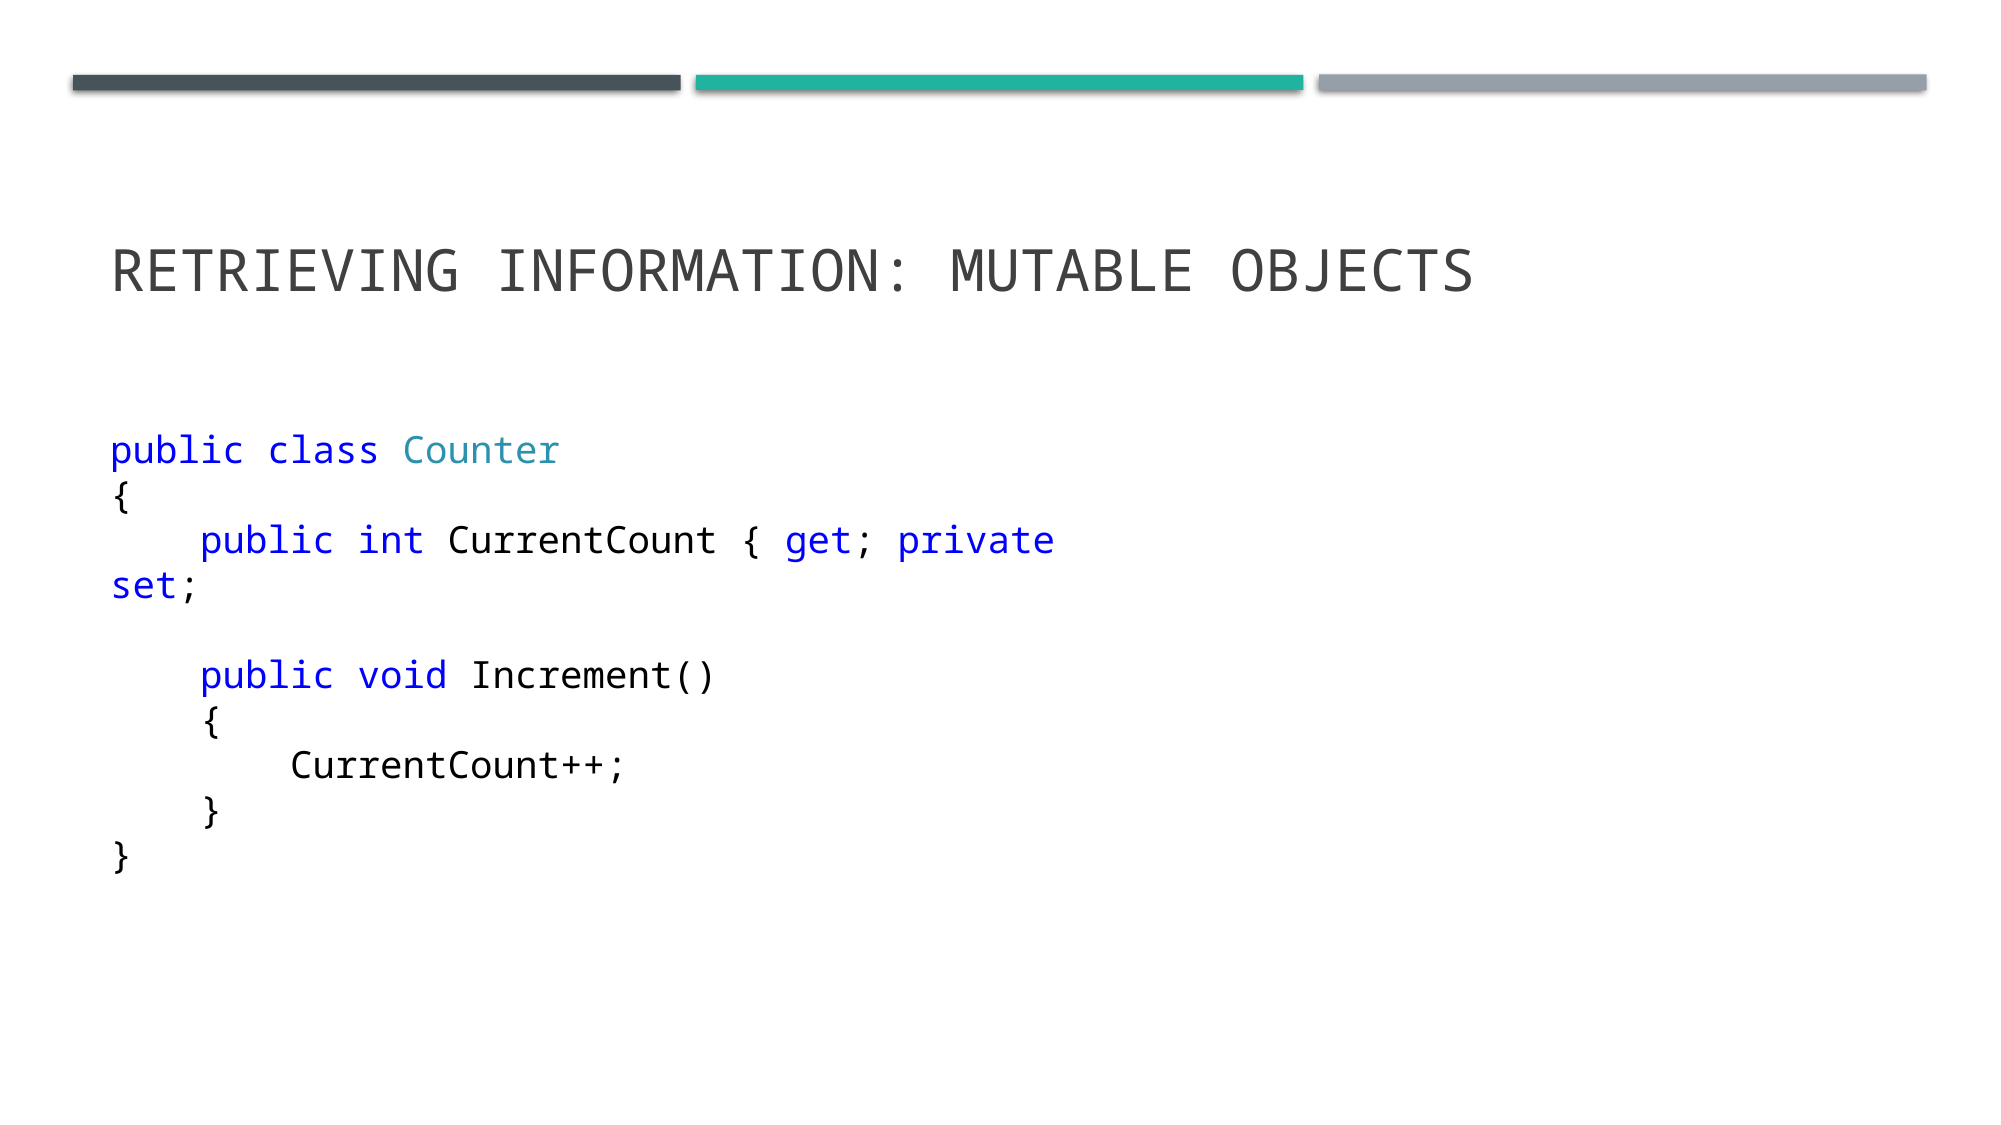

# Retrieving information: Mutable objects
public class Counter
{
    public int CurrentCount { get; private set;

    public void Increment()
    {
        CurrentCount++;
    }
}